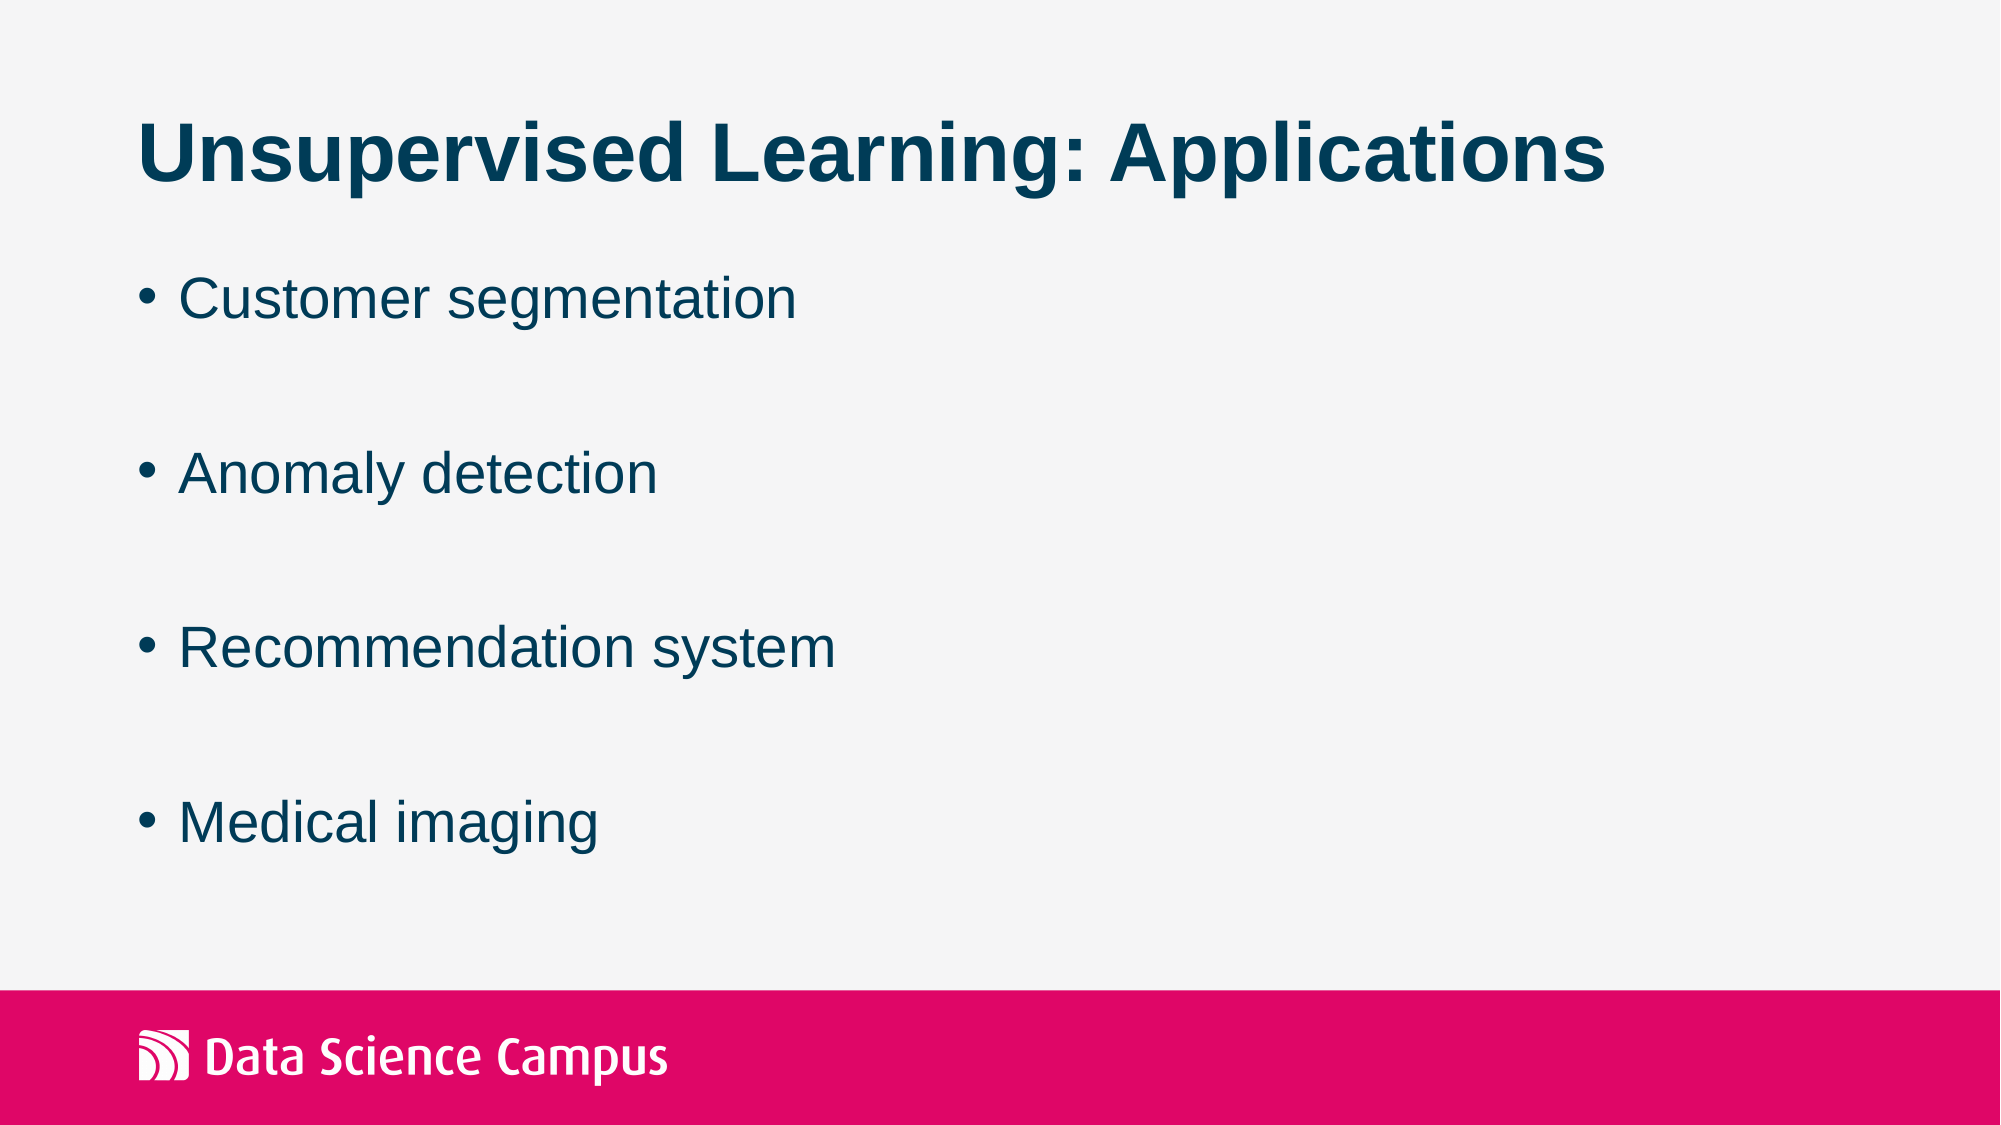

# Unsupervised Learning: Applications
Customer segmentation

Anomaly detection

Recommendation system

Medical imaging